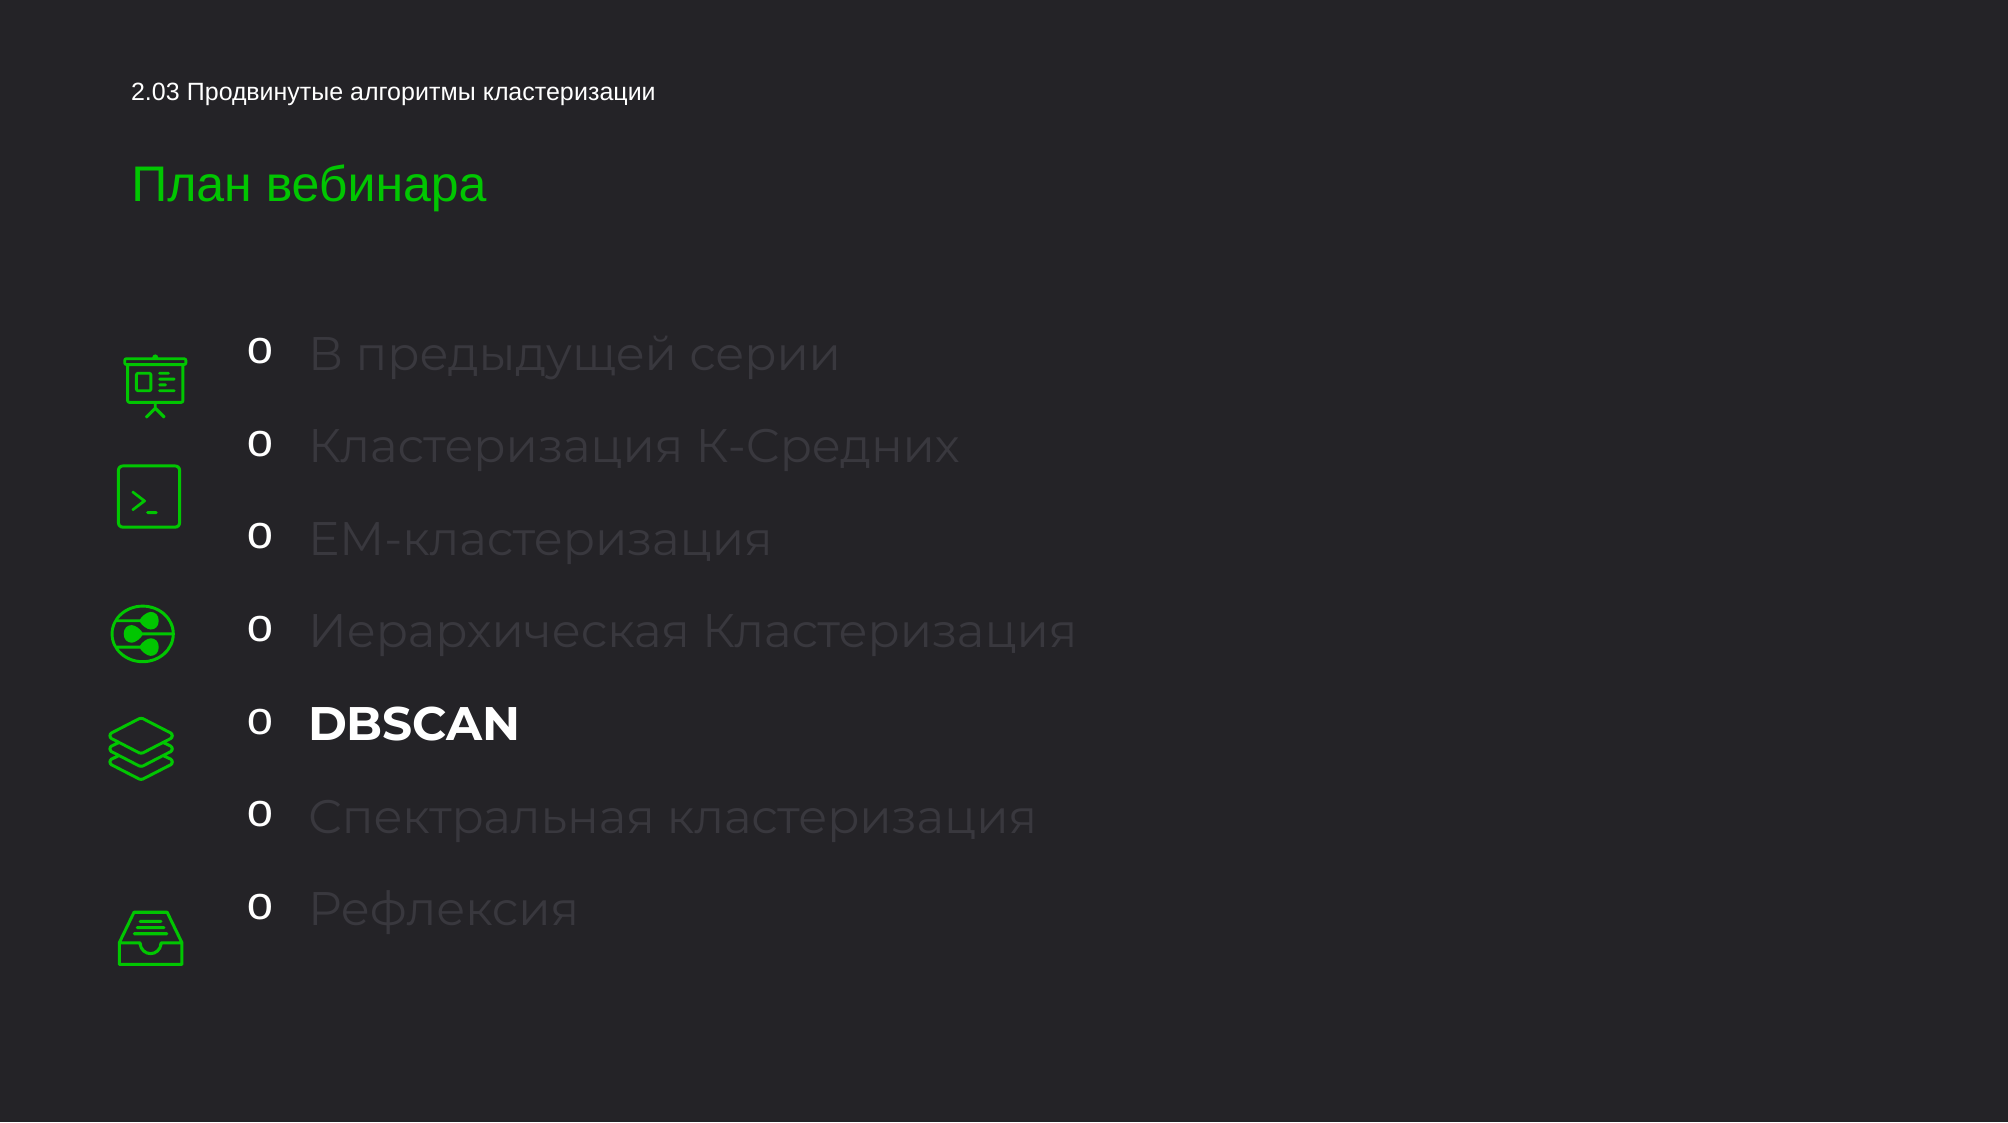

2.03 Продвинутые алгоритмы кластеризации
План вебинара
В предыдущей серии
Кластеризация К-Средних
ЕМ-кластеризация
Иерархическая Кластеризация
DBSCAN
Спектральная кластеризация
Рефлексия